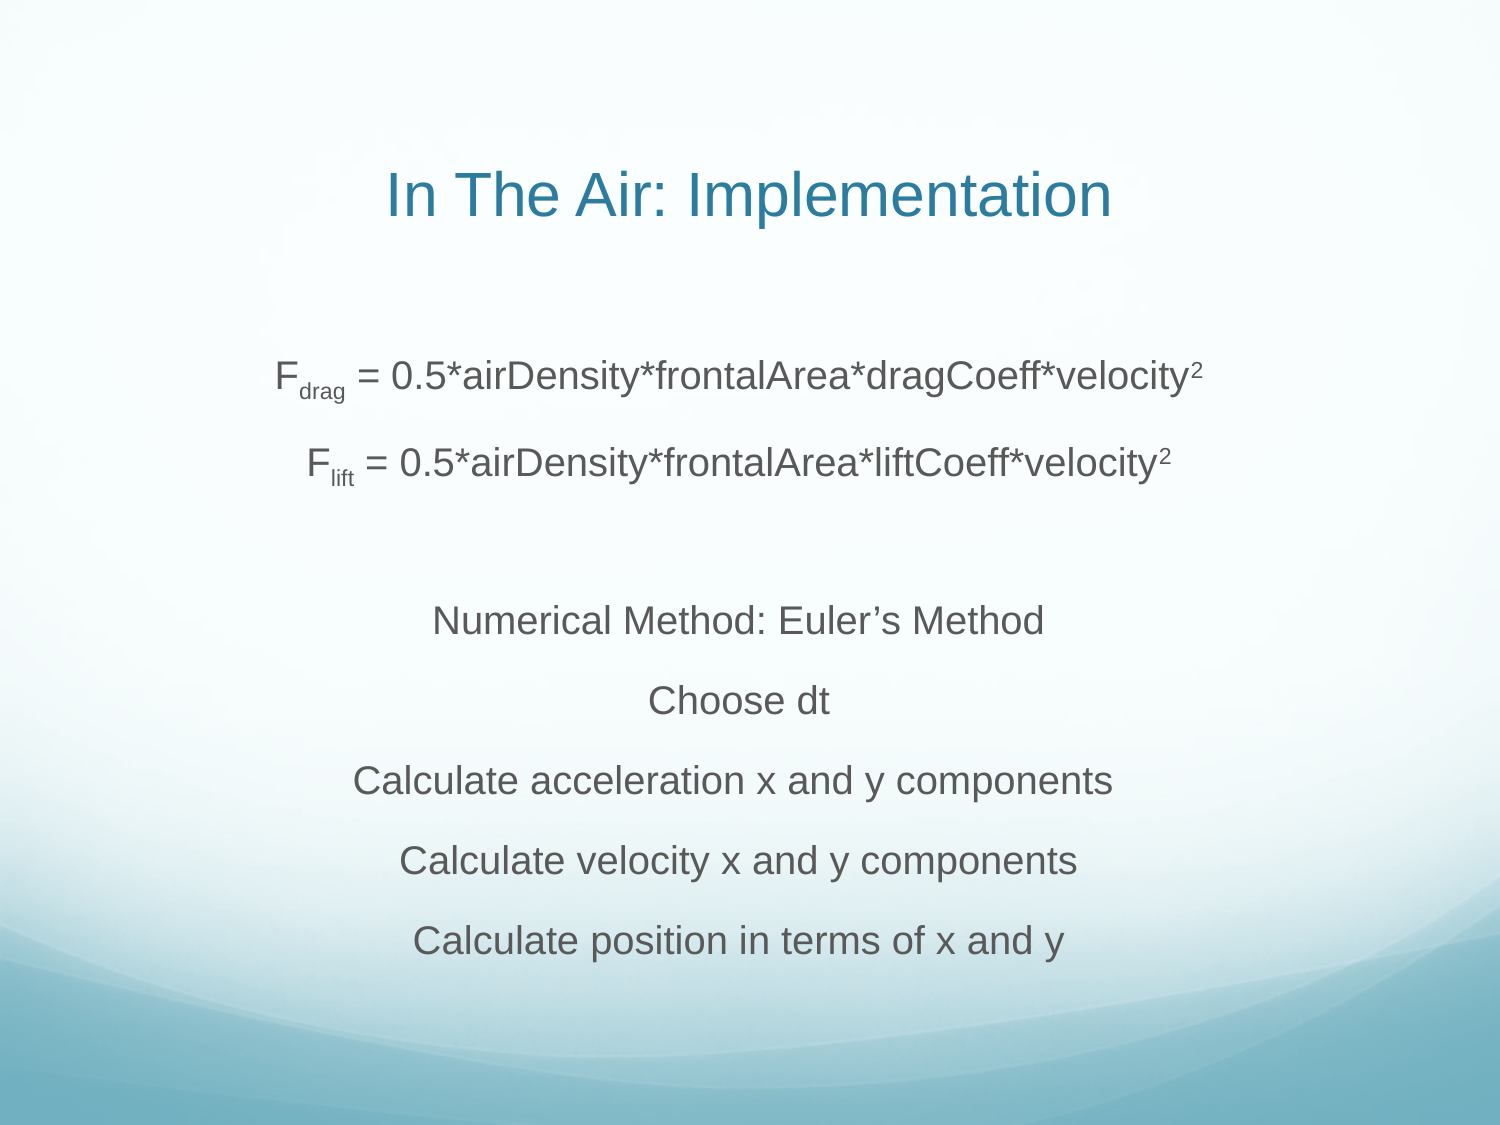

# In The Air: Implementation

Fdrag = 0.5*airDensity*frontalArea*dragCoeff*velocity2
Flift = 0.5*airDensity*frontalArea*liftCoeff*velocity2

Numerical Method: Euler’s Method
Choose dt
Calculate acceleration x and y components
Calculate velocity x and y components
Calculate position in terms of x and y